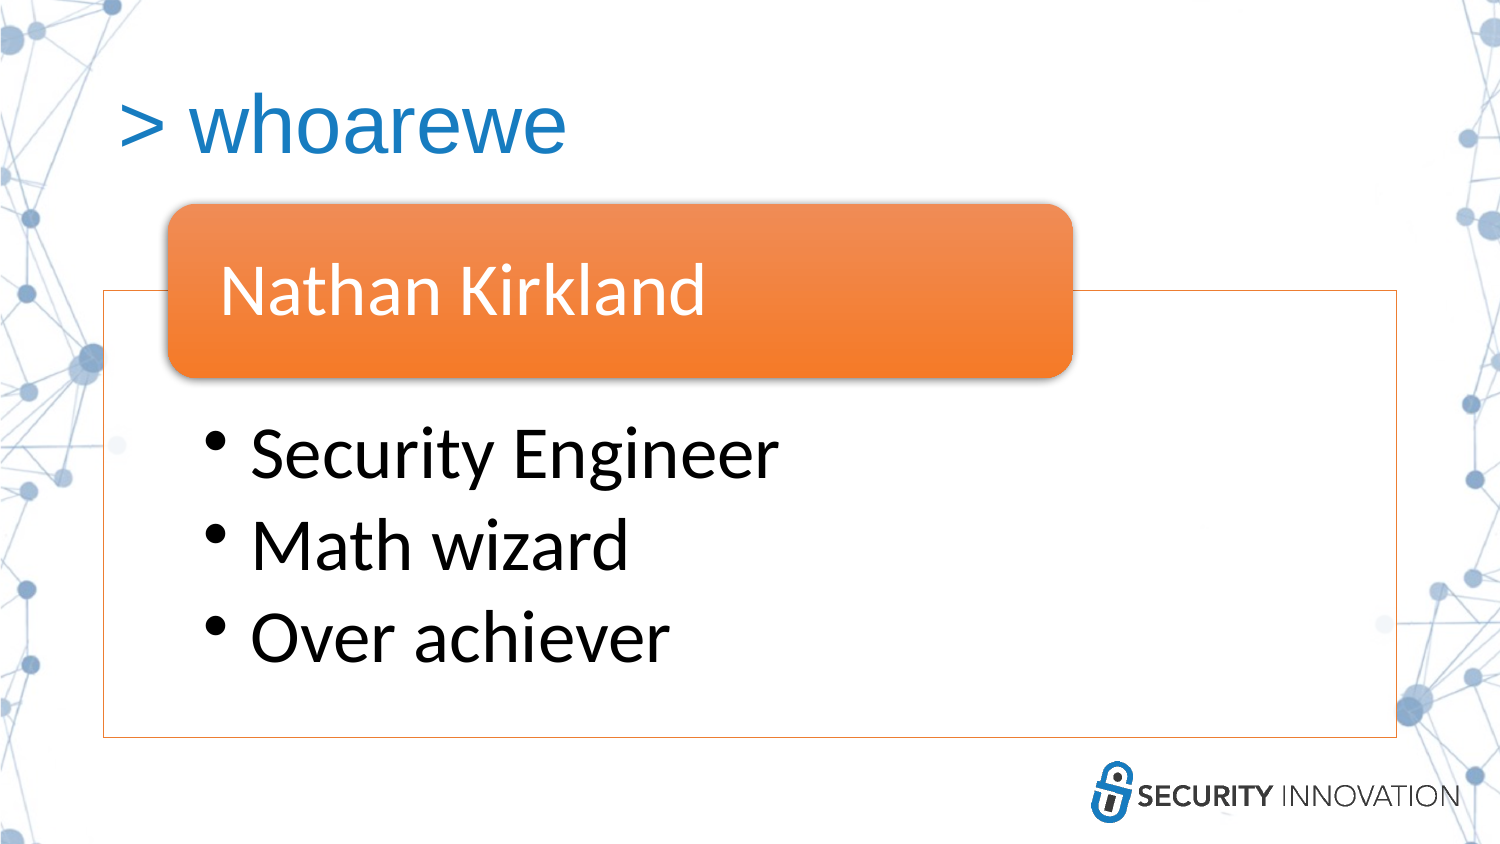

# > whoarewe
Security Engineer
Math wizard
Over achiever
Nathan Kirkland